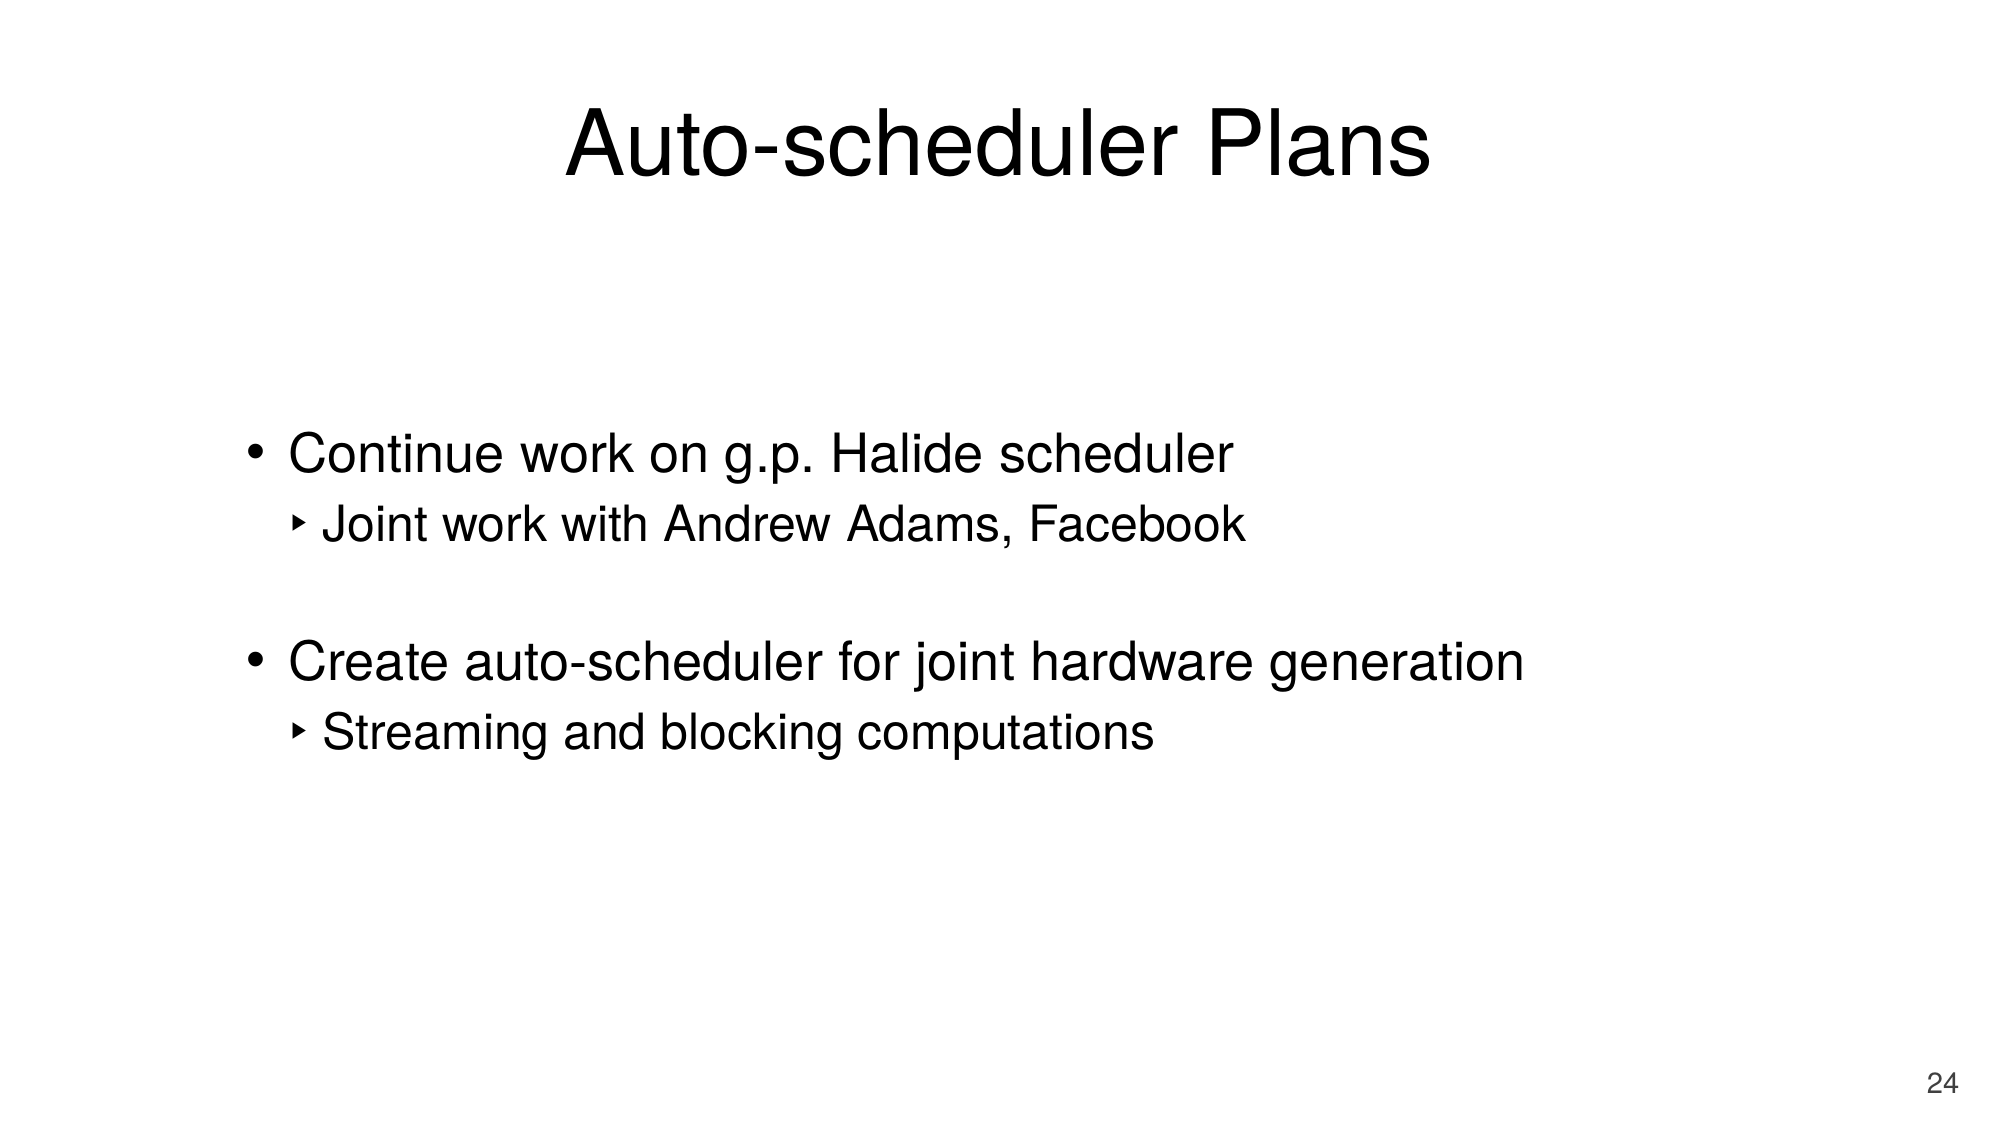

# Auto-scheduler Plans
Continue work on g.p. Halide scheduler
Joint work with Andrew Adams, Facebook

Create auto-scheduler for joint hardware generation
Streaming and blocking computations

24